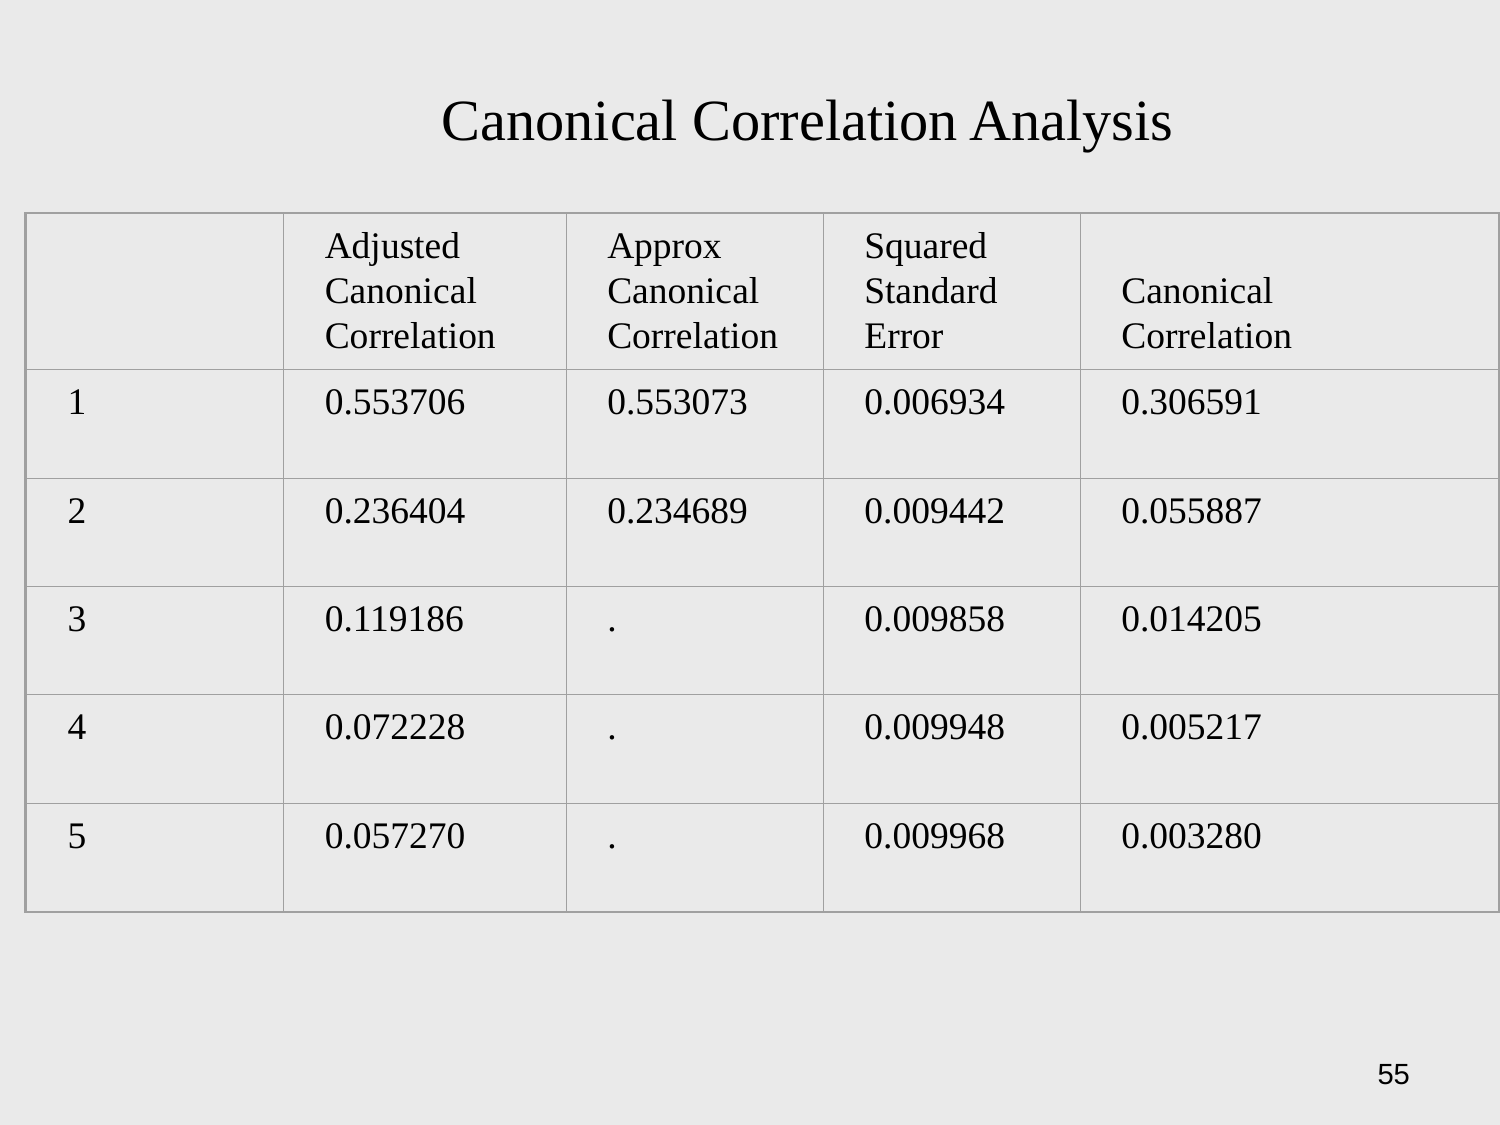

Canonical Correlation Analysis

Adjusted
Canonical
Correlation

Approx
Canonical
Correlation

Squared
Standard
Error

Canonical
Correlation

1

0.553706

0.553073

0.006934

0.306591

2

0.236404

0.234689

0.009442

0.055887

3

0.119186

.

0.009858

0.014205

4

0.072228

.

0.009948

0.005217

5

0.057270

.

0.009968

0.003280

55